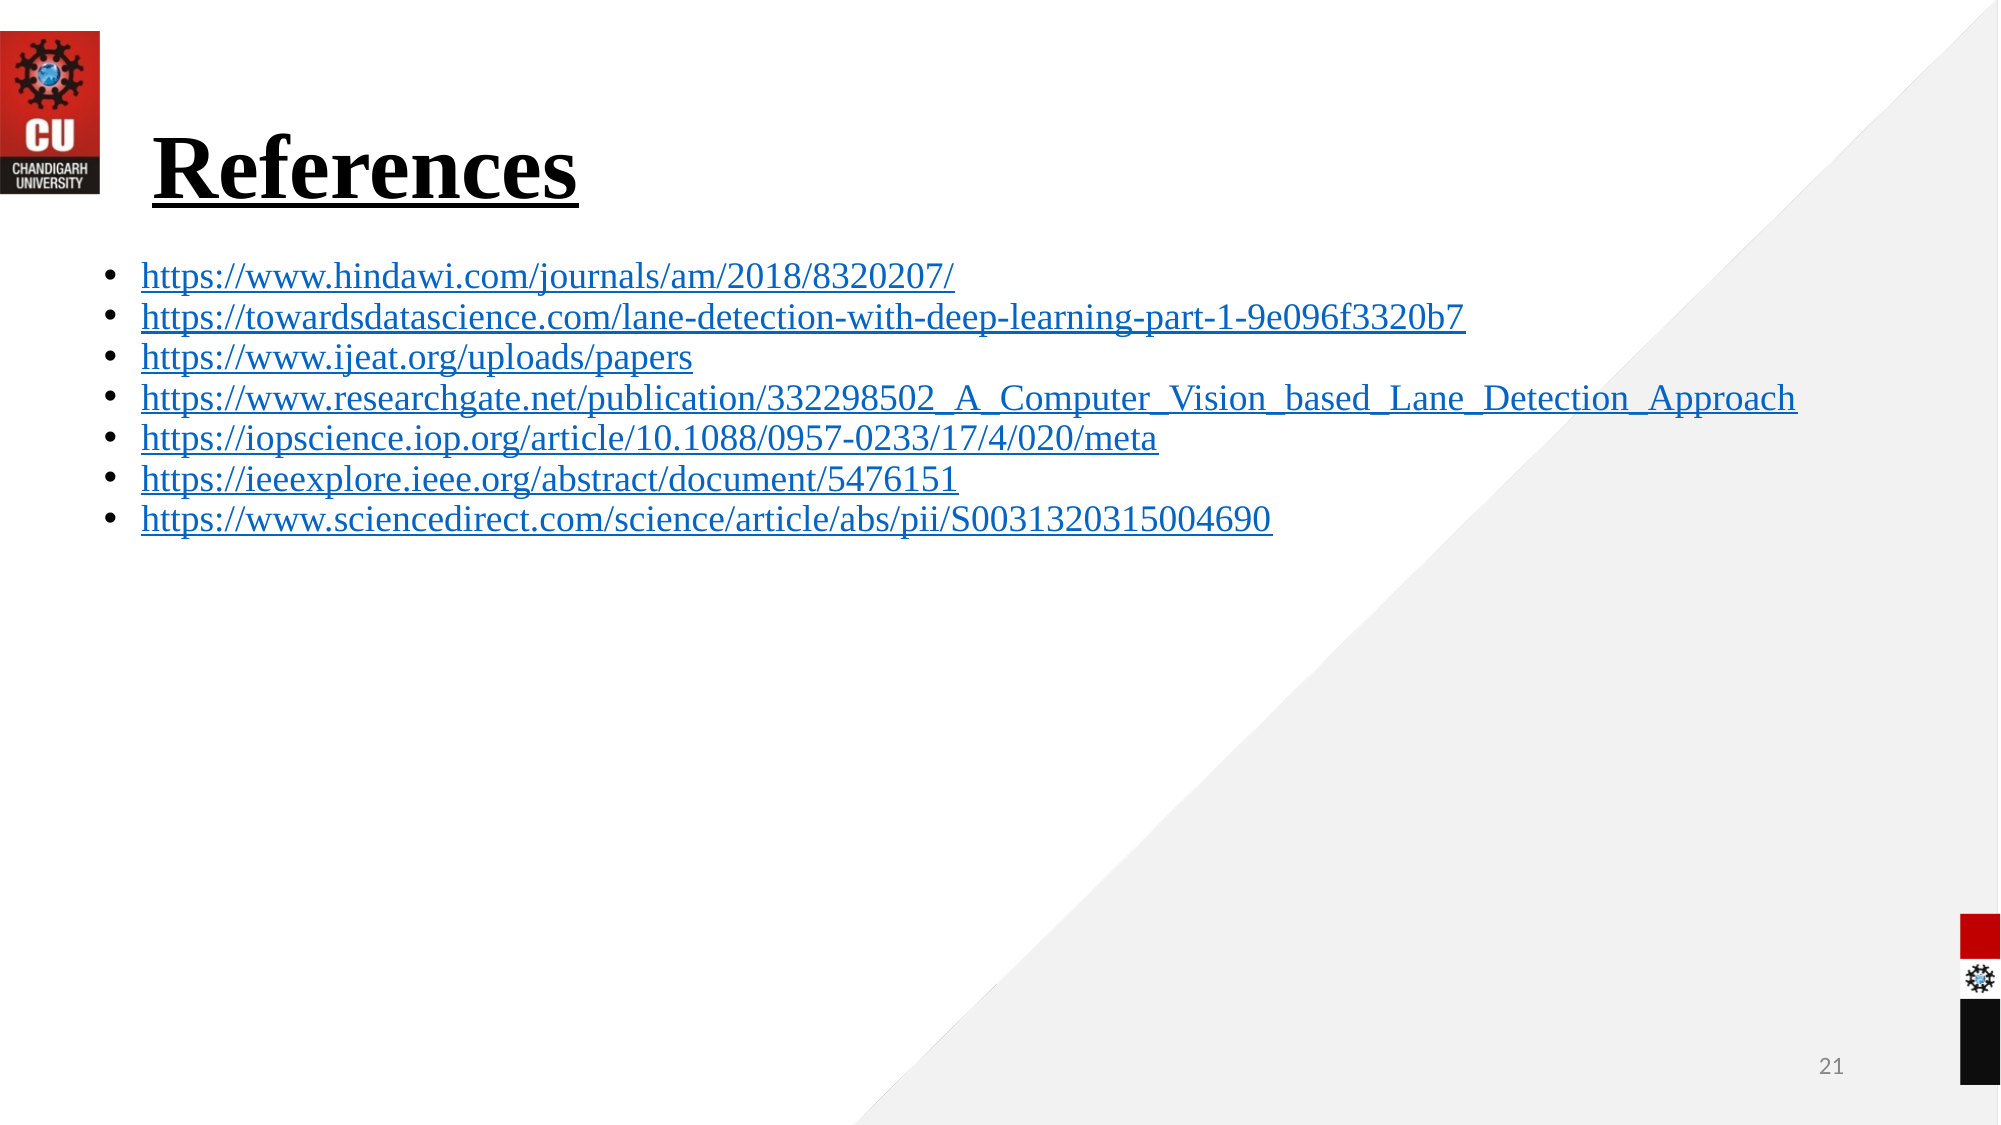

# References
https://www.hindawi.com/journals/am/2018/8320207/
https://towardsdatascience.com/lane-detection-with-deep-learning-part-1-9e096f3320b7
https://www.ijeat.org/uploads/papers
https://www.researchgate.net/publication/332298502_A_Computer_Vision_based_Lane_Detection_Approach
https://iopscience.iop.org/article/10.1088/0957-0233/17/4/020/meta
https://ieeexplore.ieee.org/abstract/document/5476151
https://www.sciencedirect.com/science/article/abs/pii/S0031320315004690

21